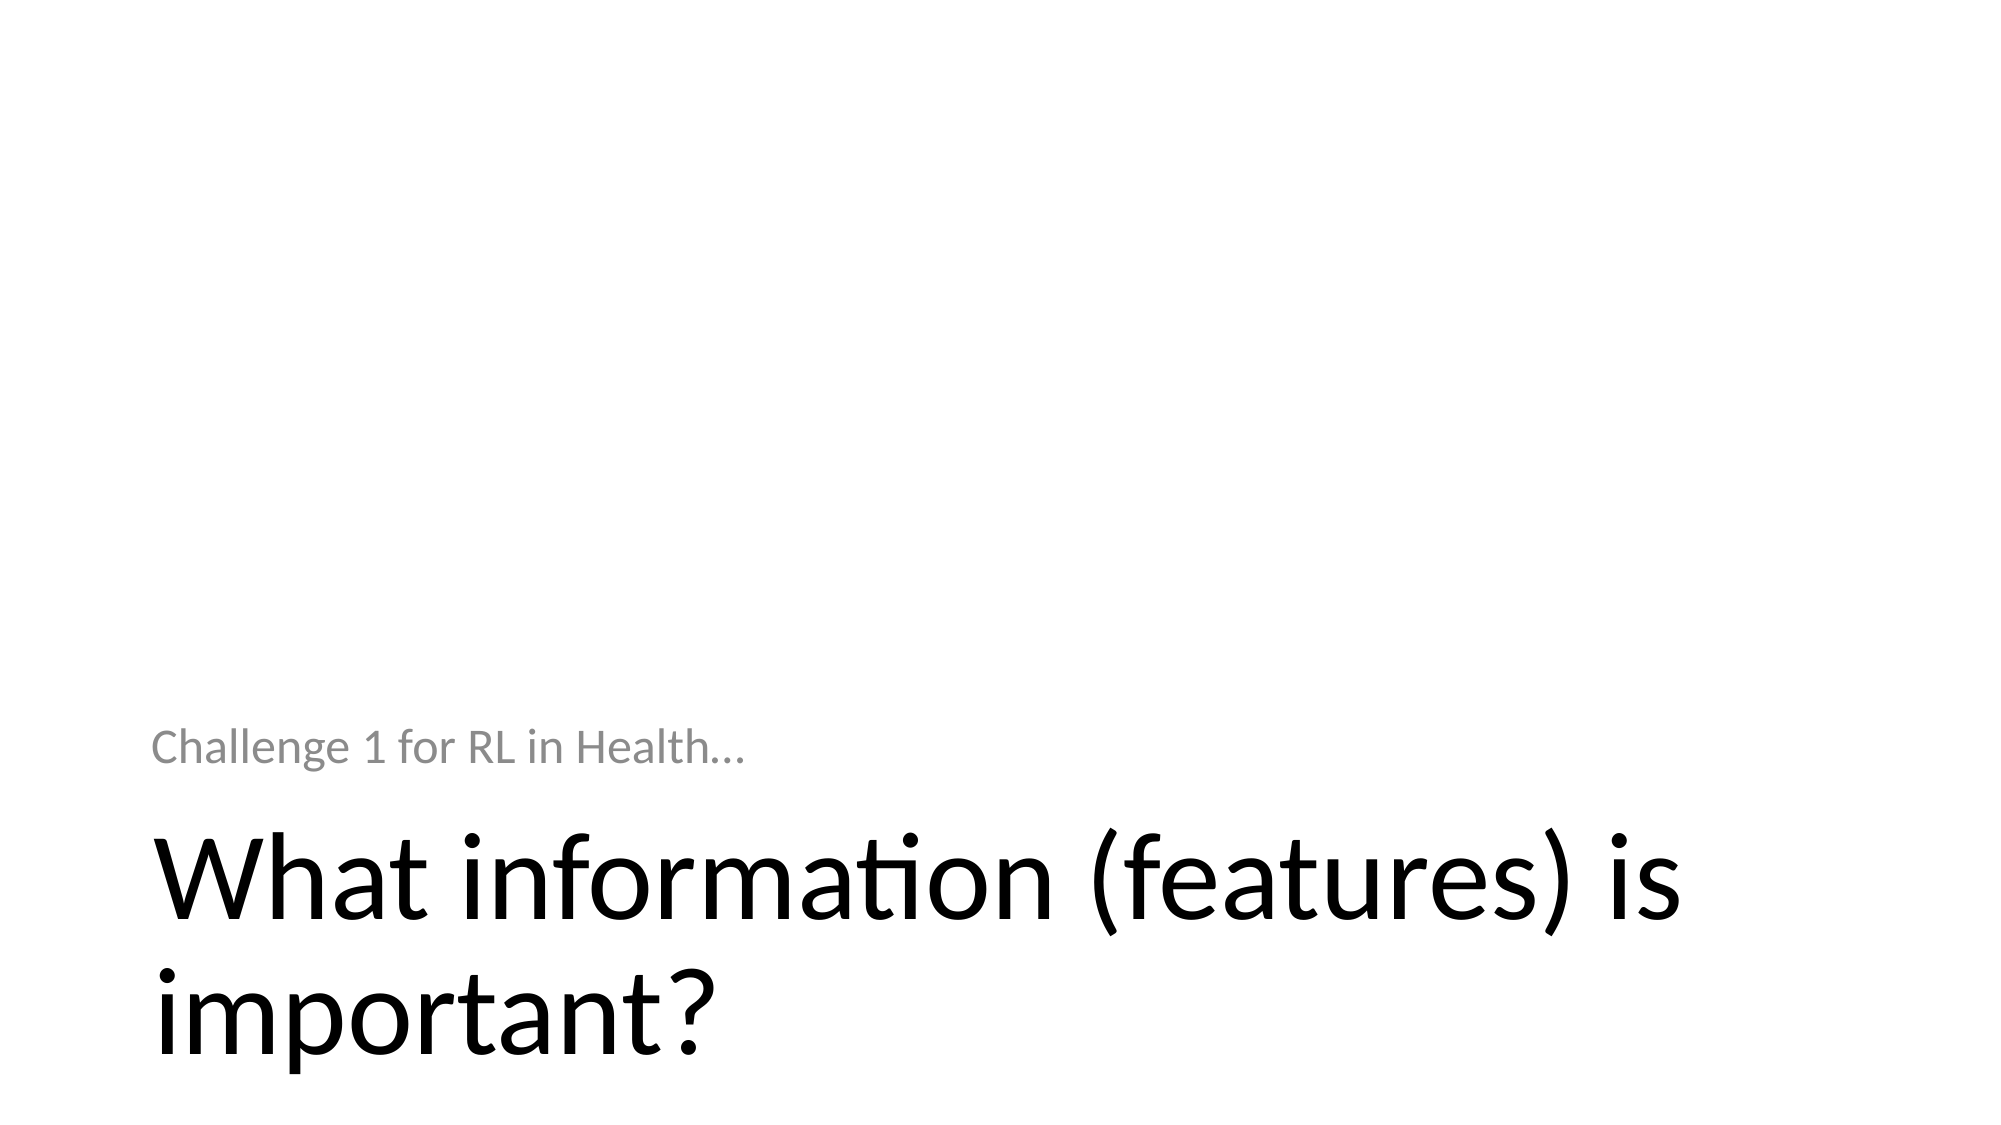

# What information (features) is important?
Challenge 1 for RL in Health…